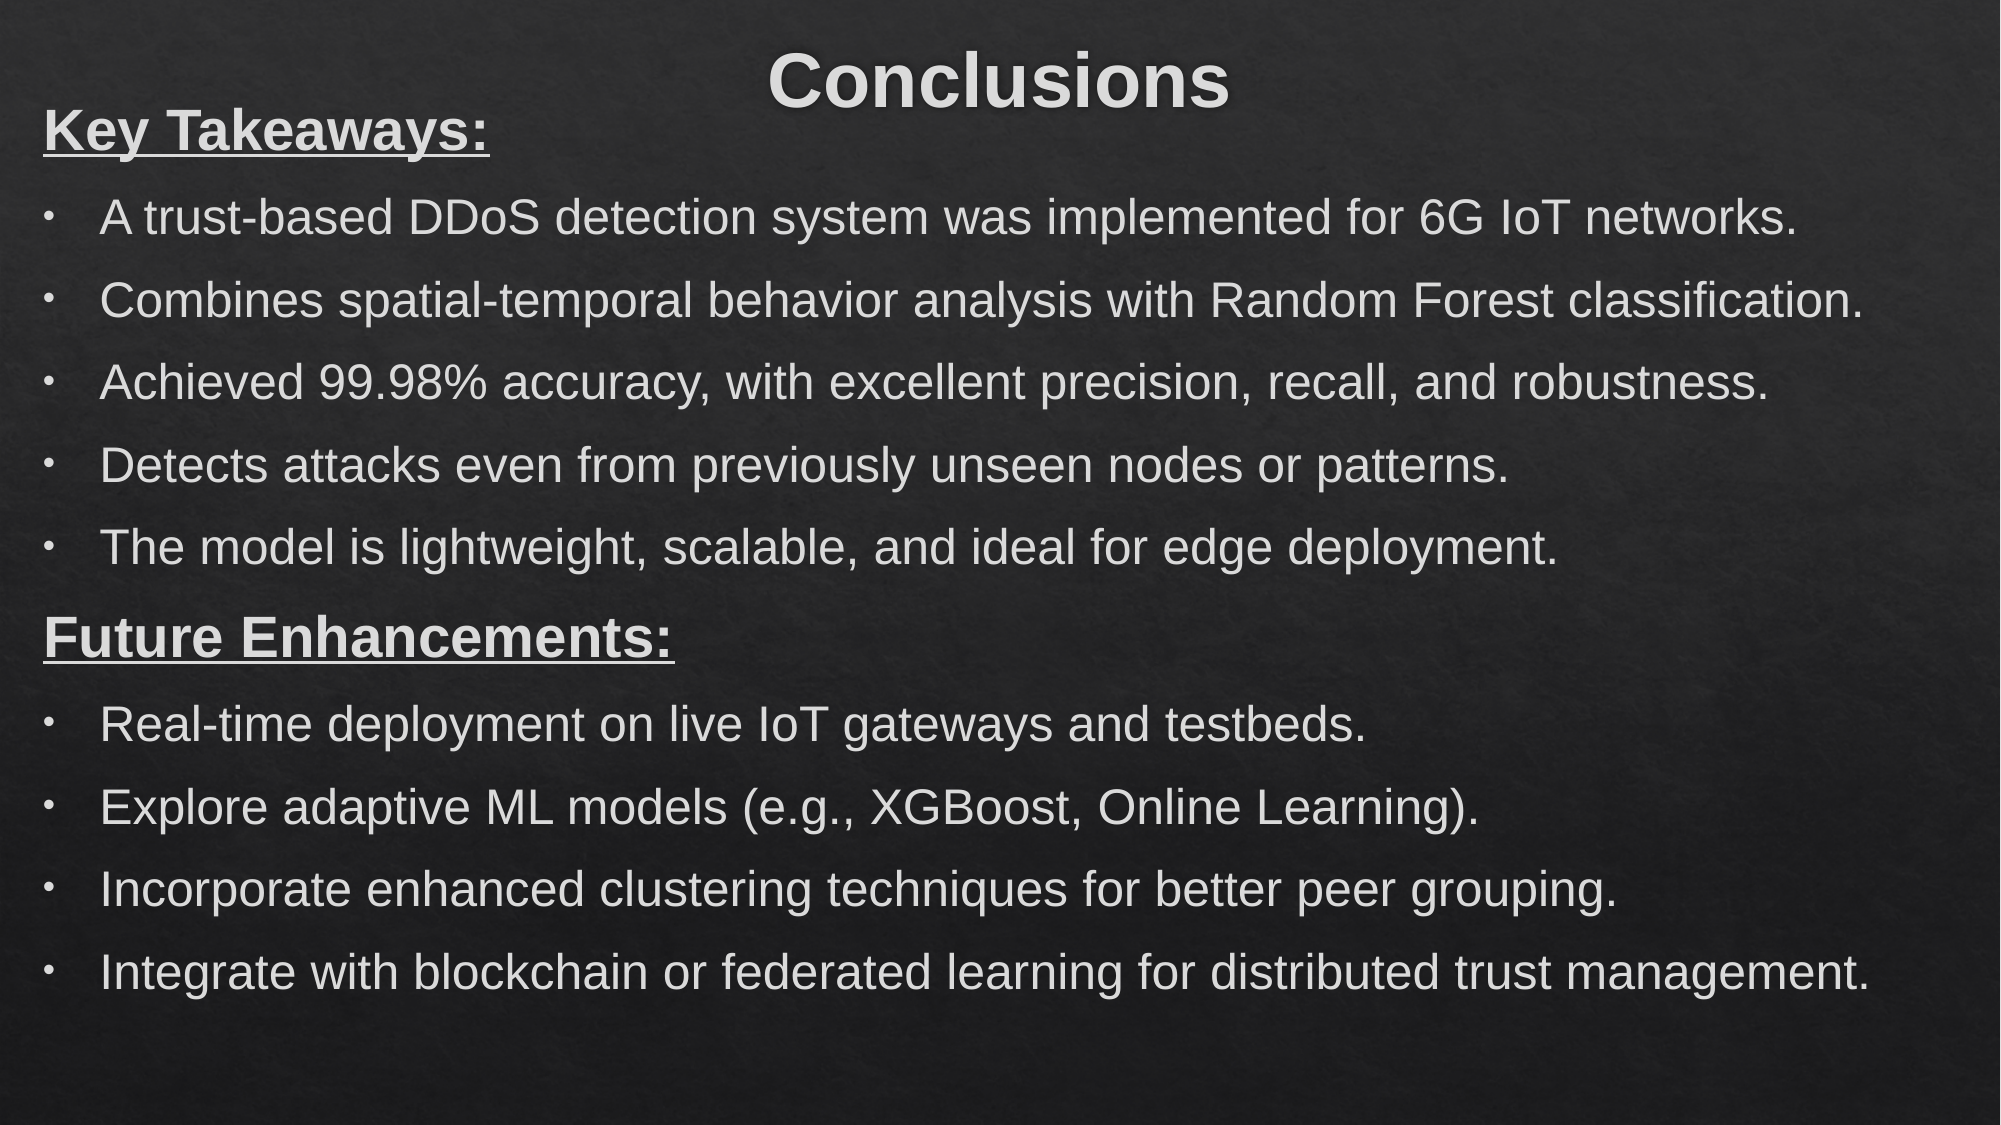

# Conclusions
Key Takeaways:
A trust-based DDoS detection system was implemented for 6G IoT networks.
Combines spatial-temporal behavior analysis with Random Forest classification.
Achieved 99.98% accuracy, with excellent precision, recall, and robustness.
Detects attacks even from previously unseen nodes or patterns.
The model is lightweight, scalable, and ideal for edge deployment.
Future Enhancements:
Real-time deployment on live IoT gateways and testbeds.
Explore adaptive ML models (e.g., XGBoost, Online Learning).
Incorporate enhanced clustering techniques for better peer grouping.
Integrate with blockchain or federated learning for distributed trust management.